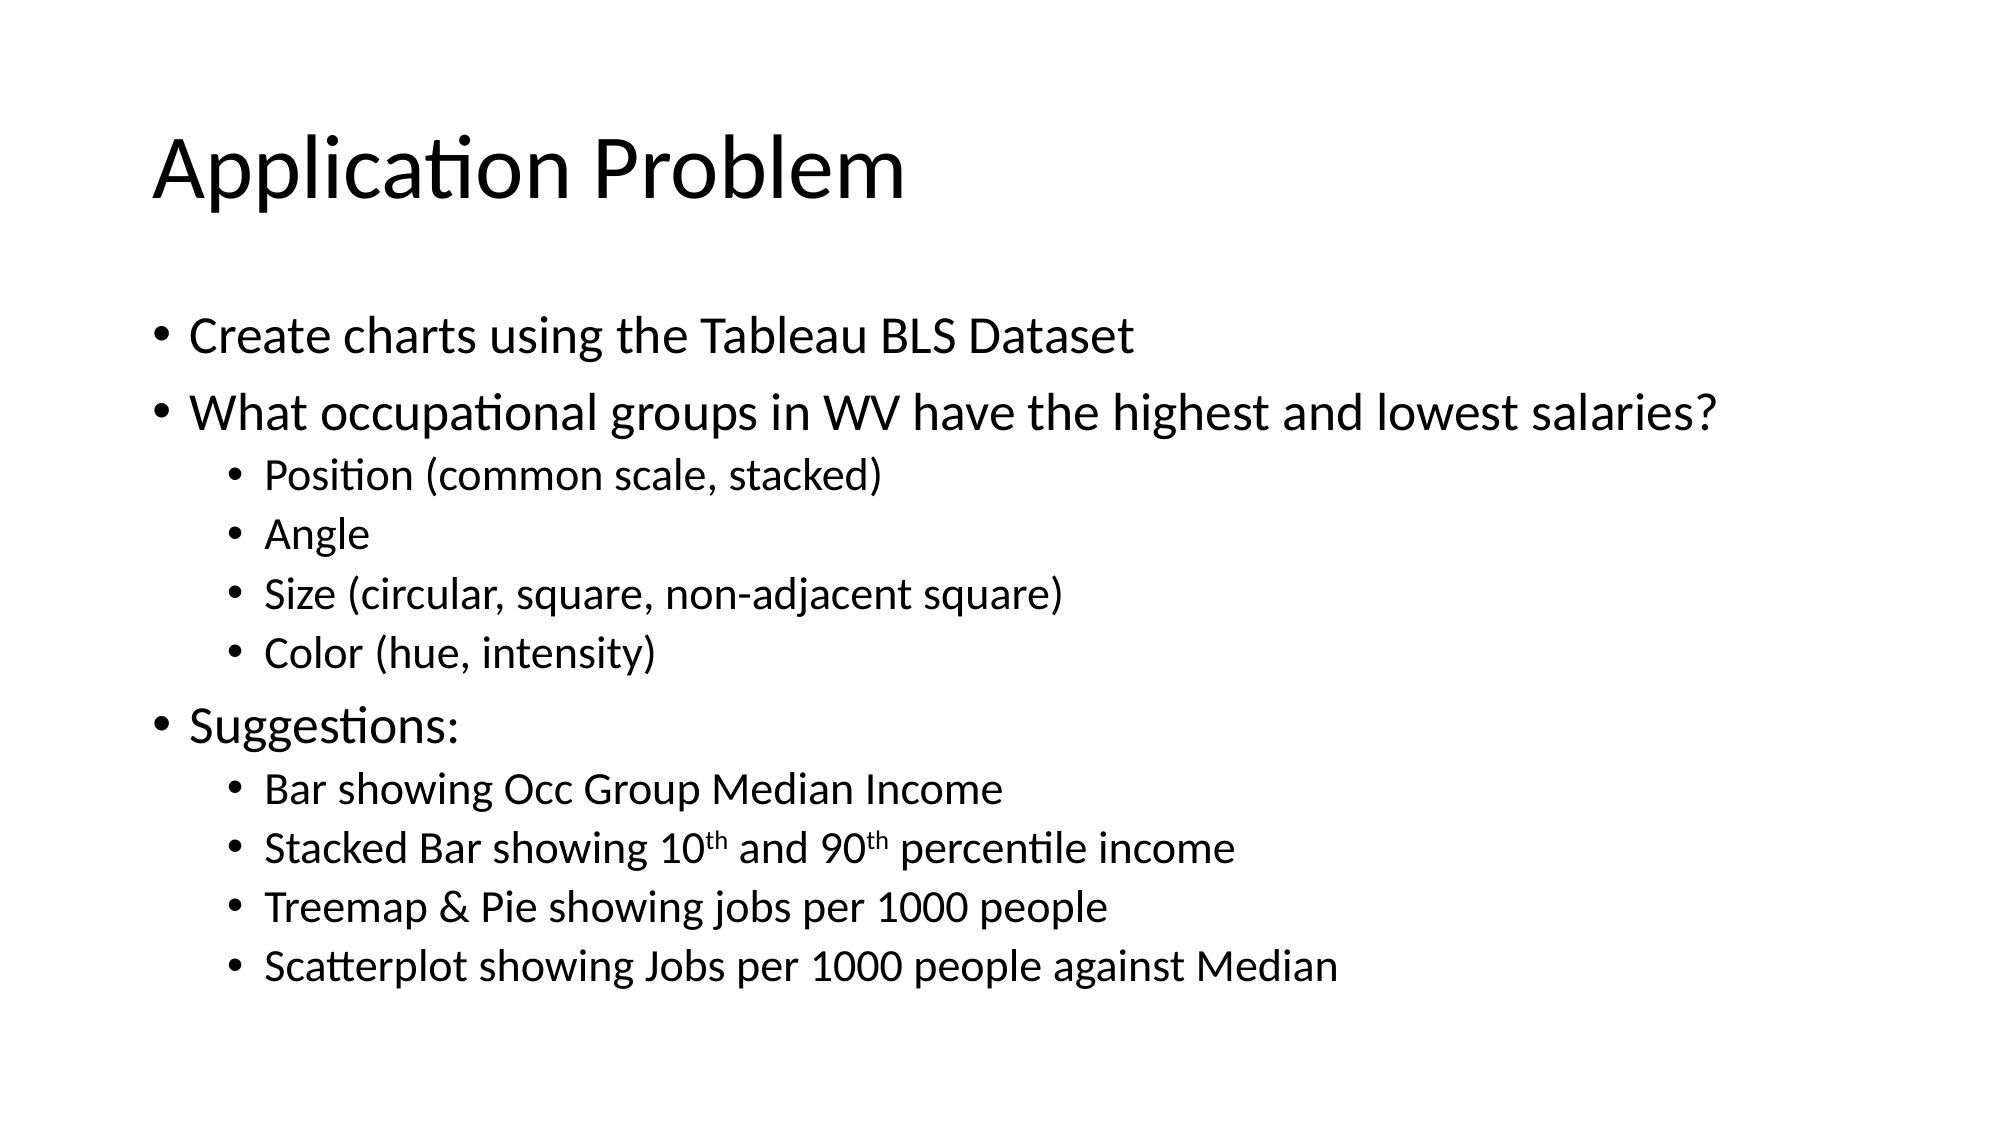

# Application Problem
Create charts using the Tableau BLS Dataset
What occupational groups in WV have the highest and lowest salaries?
Position (common scale, stacked)
Angle
Size (circular, square, non-adjacent square)
Color (hue, intensity)
Suggestions:
Bar showing Occ Group Median Income
Stacked Bar showing 10th and 90th percentile income
Treemap & Pie showing jobs per 1000 people
Scatterplot showing Jobs per 1000 people against Median